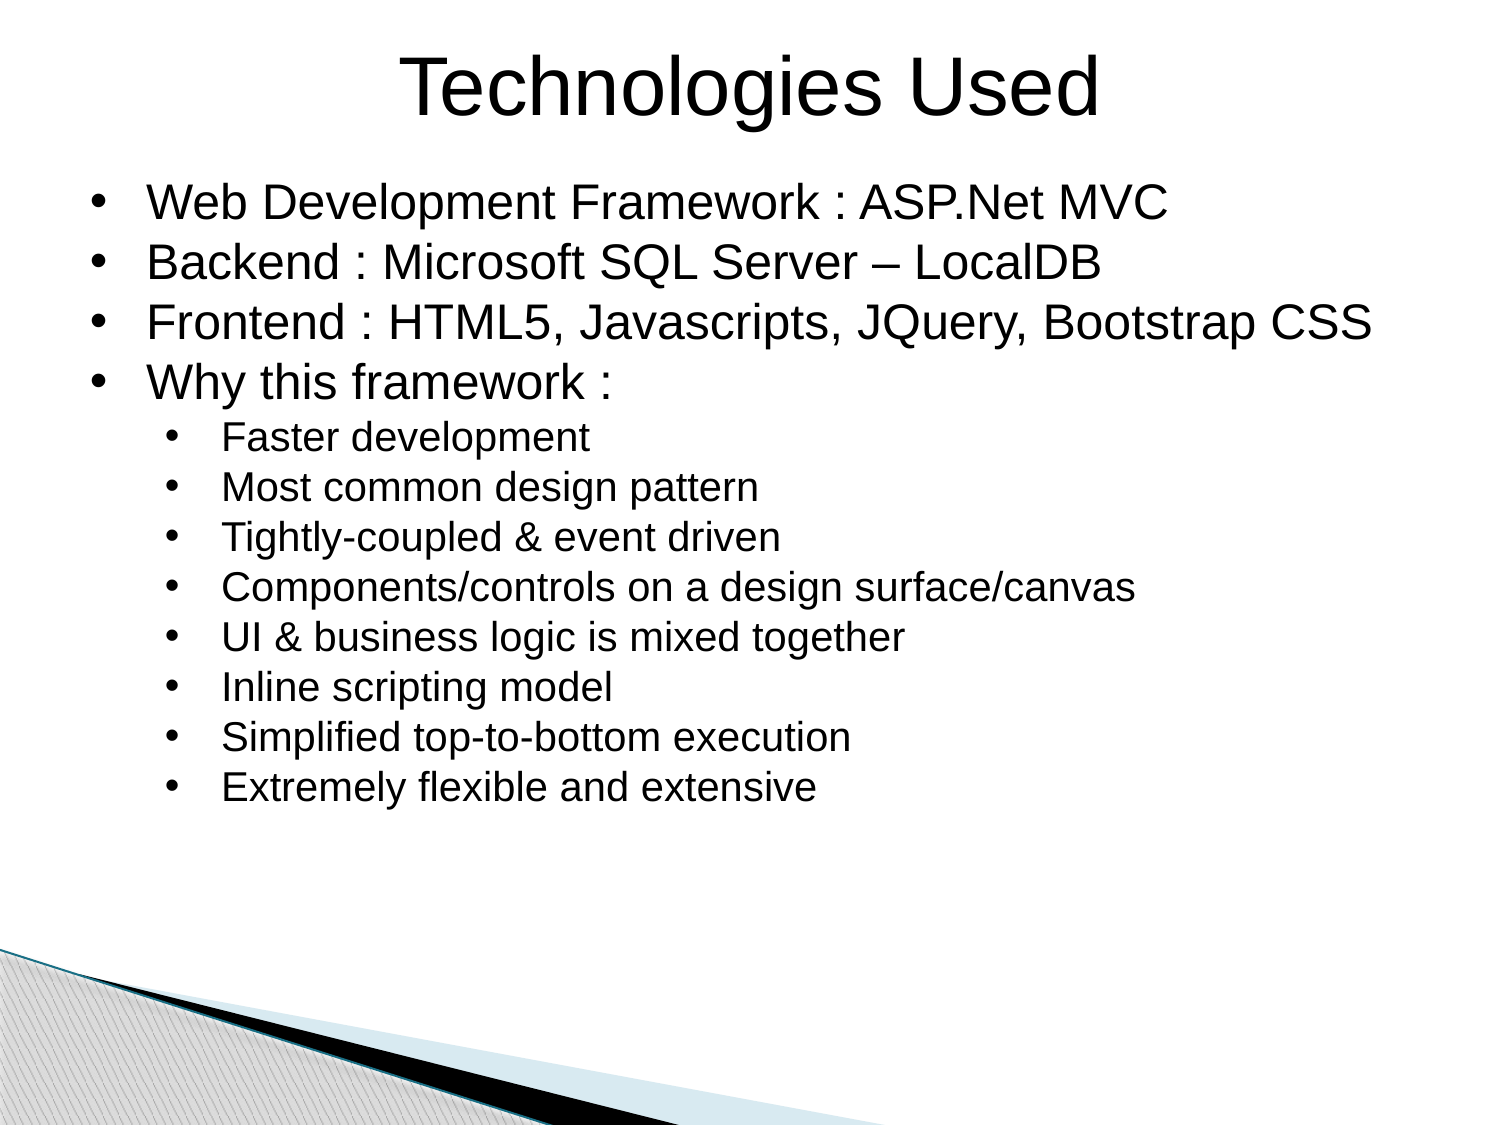

Technologies Used
Web Development Framework : ASP.Net MVC
Backend : Microsoft SQL Server – LocalDB
Frontend : HTML5, Javascripts, JQuery, Bootstrap CSS
Why this framework :
Faster development
Most common design pattern
Tightly-coupled & event driven
Components/controls on a design surface/canvas
UI & business logic is mixed together
Inline scripting model
Simplified top-to-bottom execution
Extremely flexible and extensive